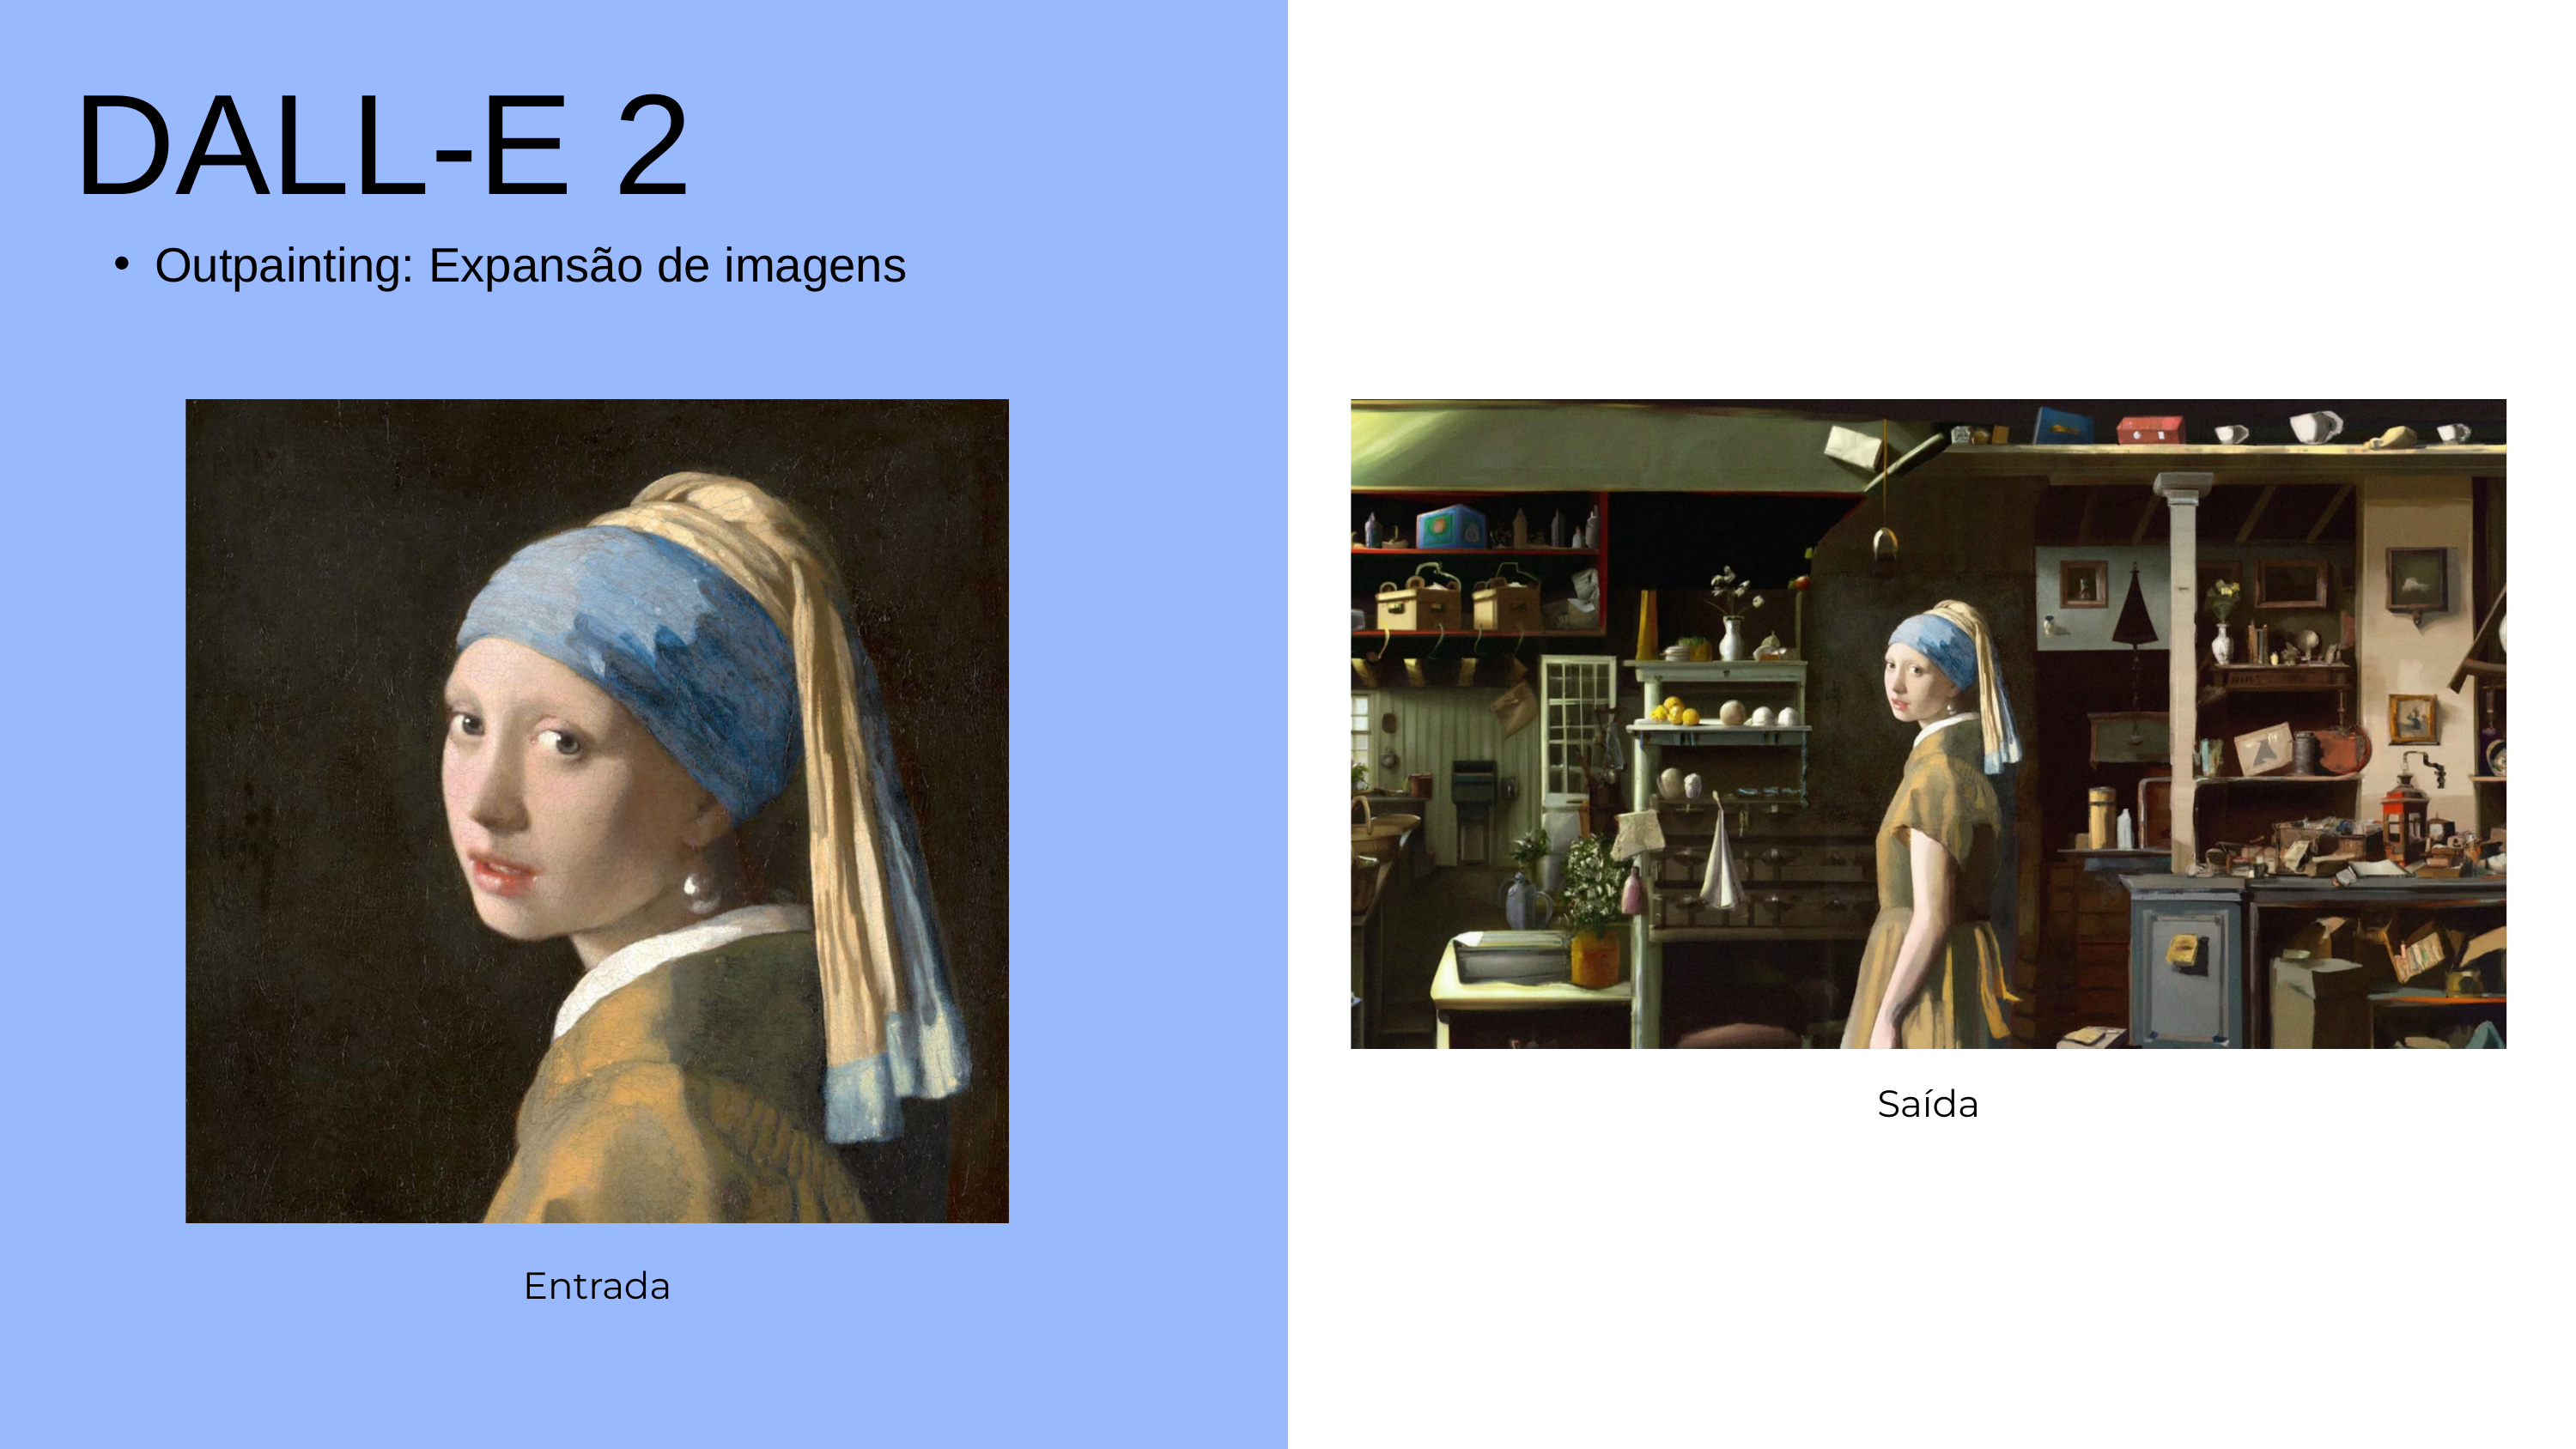

DALL-E 2
Outpainting: Expansão de imagens

Saída
Entrada